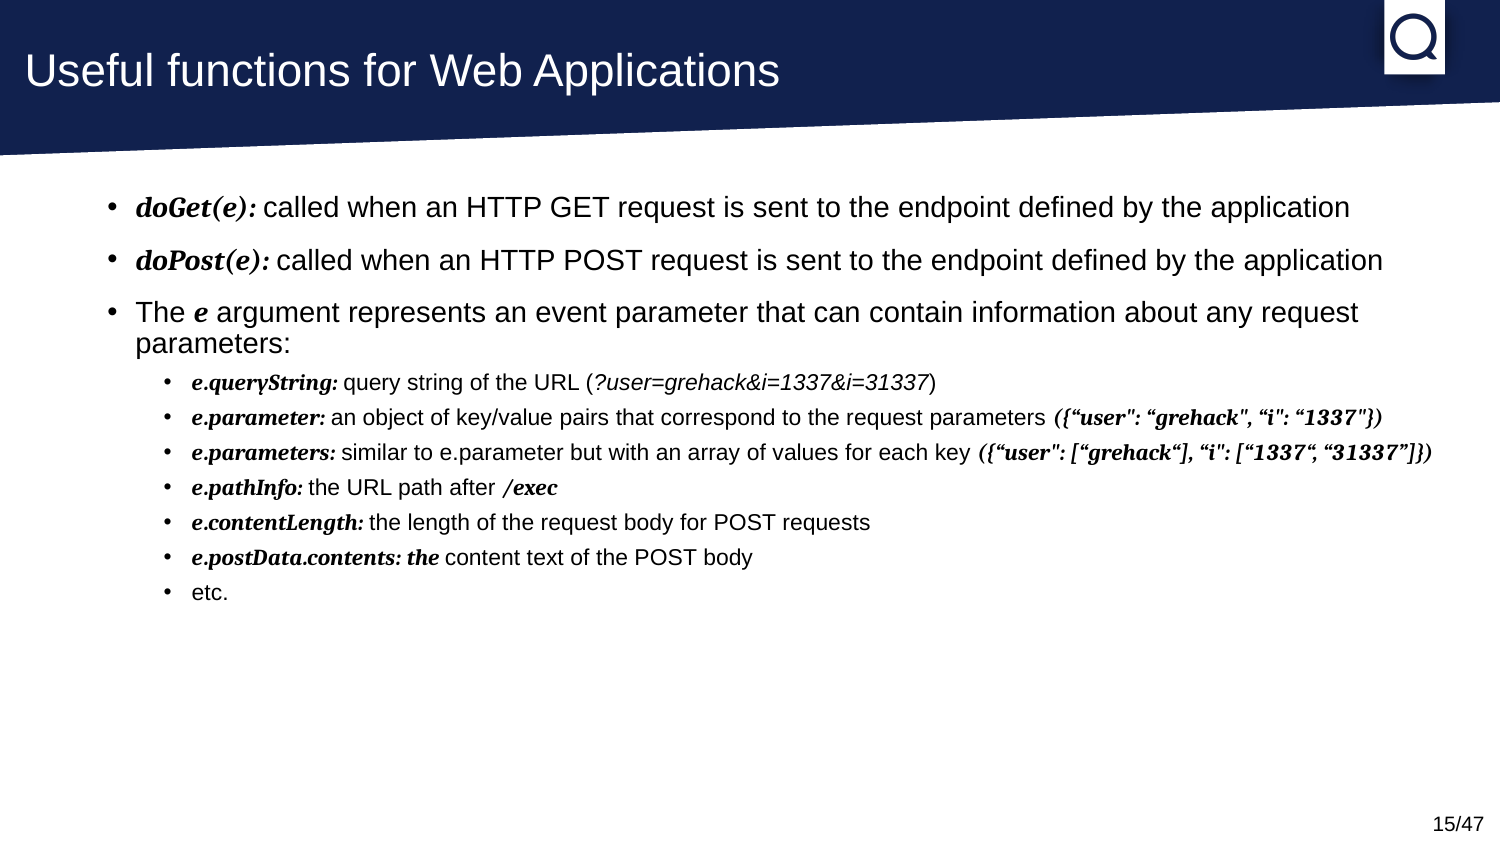

Useful functions for Web Applications
doGet(e): called when an HTTP GET request is sent to the endpoint defined by the application
doPost(e): called when an HTTP POST request is sent to the endpoint defined by the application
The e argument represents an event parameter that can contain information about any request parameters:
e.queryString: query string of the URL (?user=grehack&i=1337&i=31337)
e.parameter: an object of key/value pairs that correspond to the request parameters ({“user": “grehack", “i": “1337"})
e.parameters: similar to e.parameter but with an array of values for each key ({“user": [“grehack“], “i": [“1337“, “31337”]})
e.pathInfo: the URL path after /exec
e.contentLength: the length of the request body for POST requests
e.postData.contents: the content text of the POST body
etc.

15/47